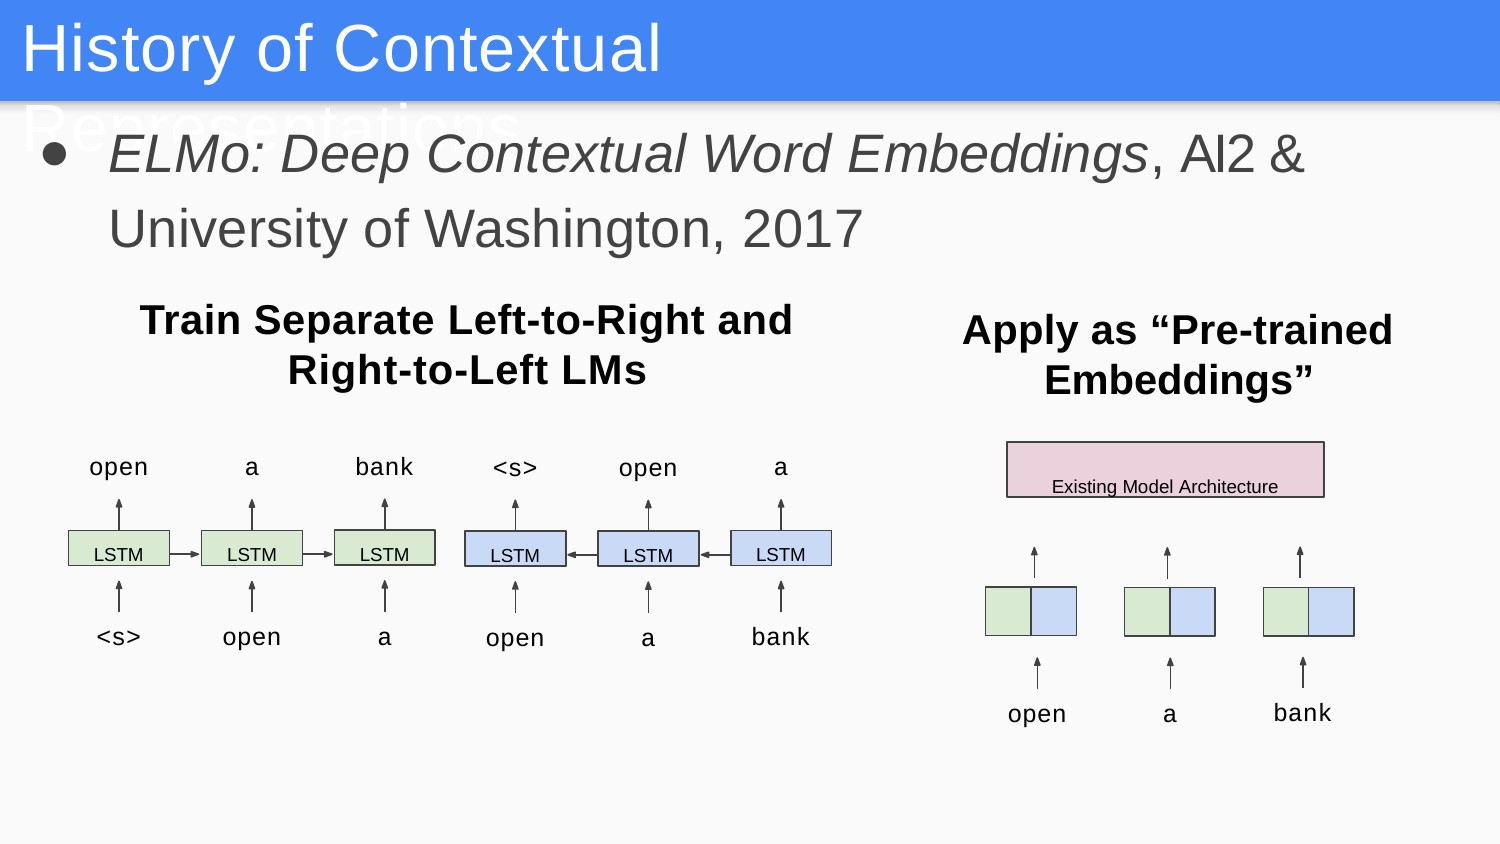

# History of Contextual Representations

ELMo: Deep Contextual Word Embeddings, AI2 &  University of Washington, 2017
Train Separate Left-to-Right and  Right-to-Left LMs
Apply as “Pre-trained  Embeddings”

Existing Model Architecture
bank
open
a
a
<s>
open

LSTM
LSTM
LSTM
LSTM
LSTM
LSTM

a
<s>
bank
open
open
a

bank
open
a